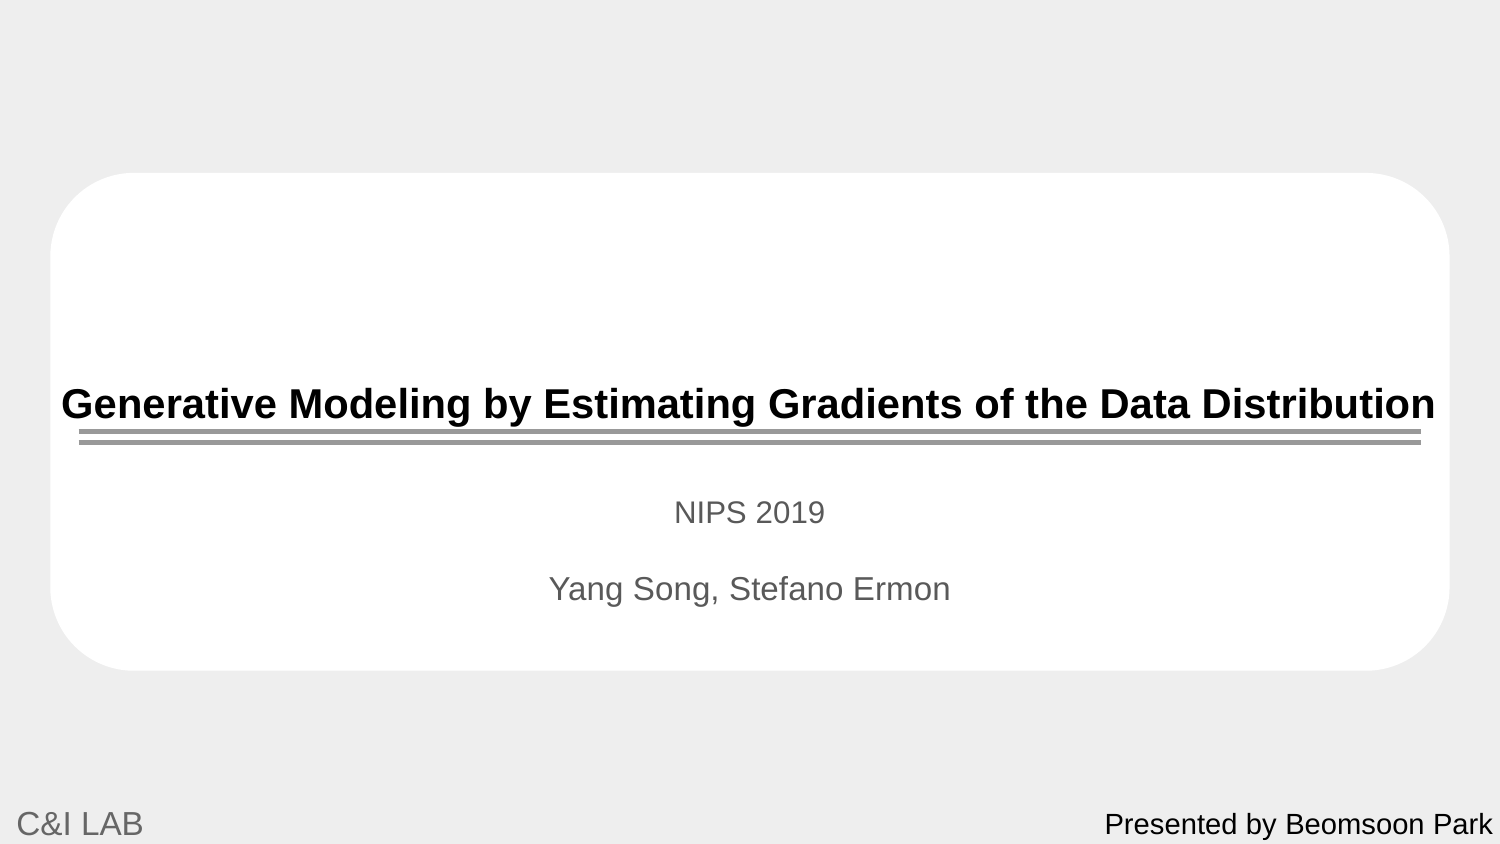

# Generative Modeling by Estimating Gradients of the Data Distribution
NIPS 2019

Yang Song, Stefano Ermon
Presented by Beomsoon Park
C&I LAB